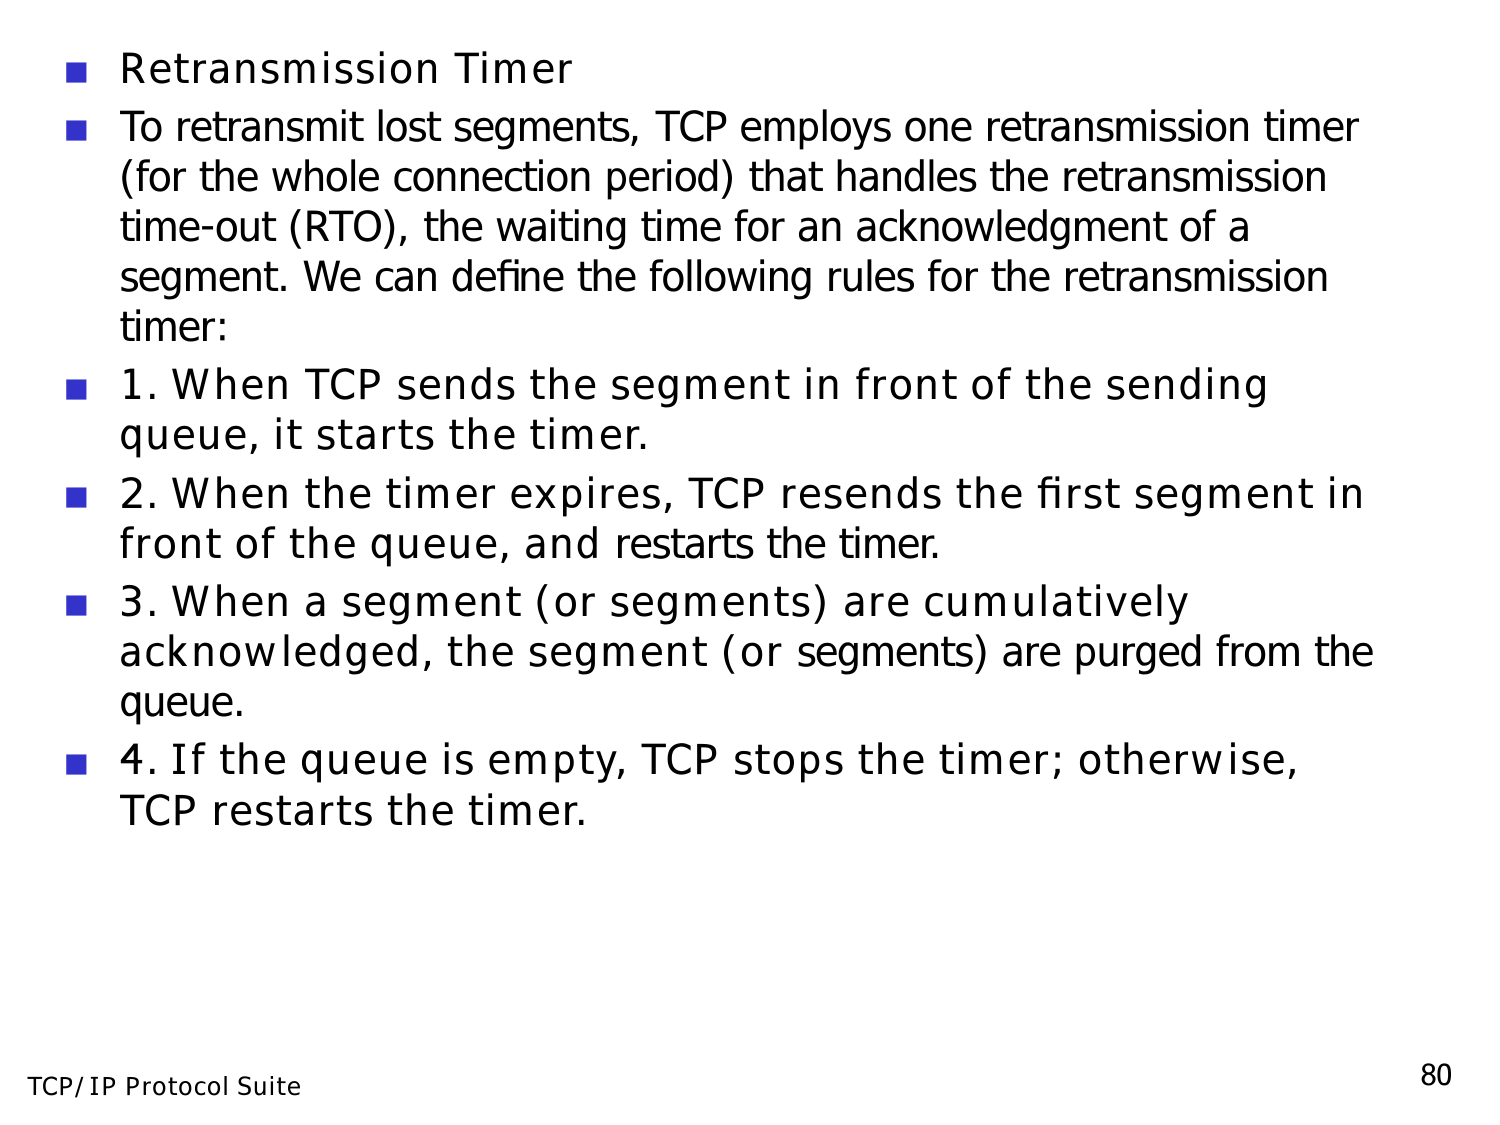

Retransmission Timer
To retransmit lost segments, TCP employs one retransmission timer (for the whole connection period) that handles the retransmission time-out (RTO), the waiting time for an acknowledgment of a segment. We can define the following rules for the retransmission timer:
1. When TCP sends the segment in front of the sending queue, it starts the timer.
2. When the timer expires, TCP resends the first segment in front of the queue, and restarts the timer.
3. When a segment (or segments) are cumulatively acknowledged, the segment (or segments) are purged from the queue.
4. If the queue is empty, TCP stops the timer; otherwise, TCP restarts the timer.
80
TCP/IP Protocol Suite